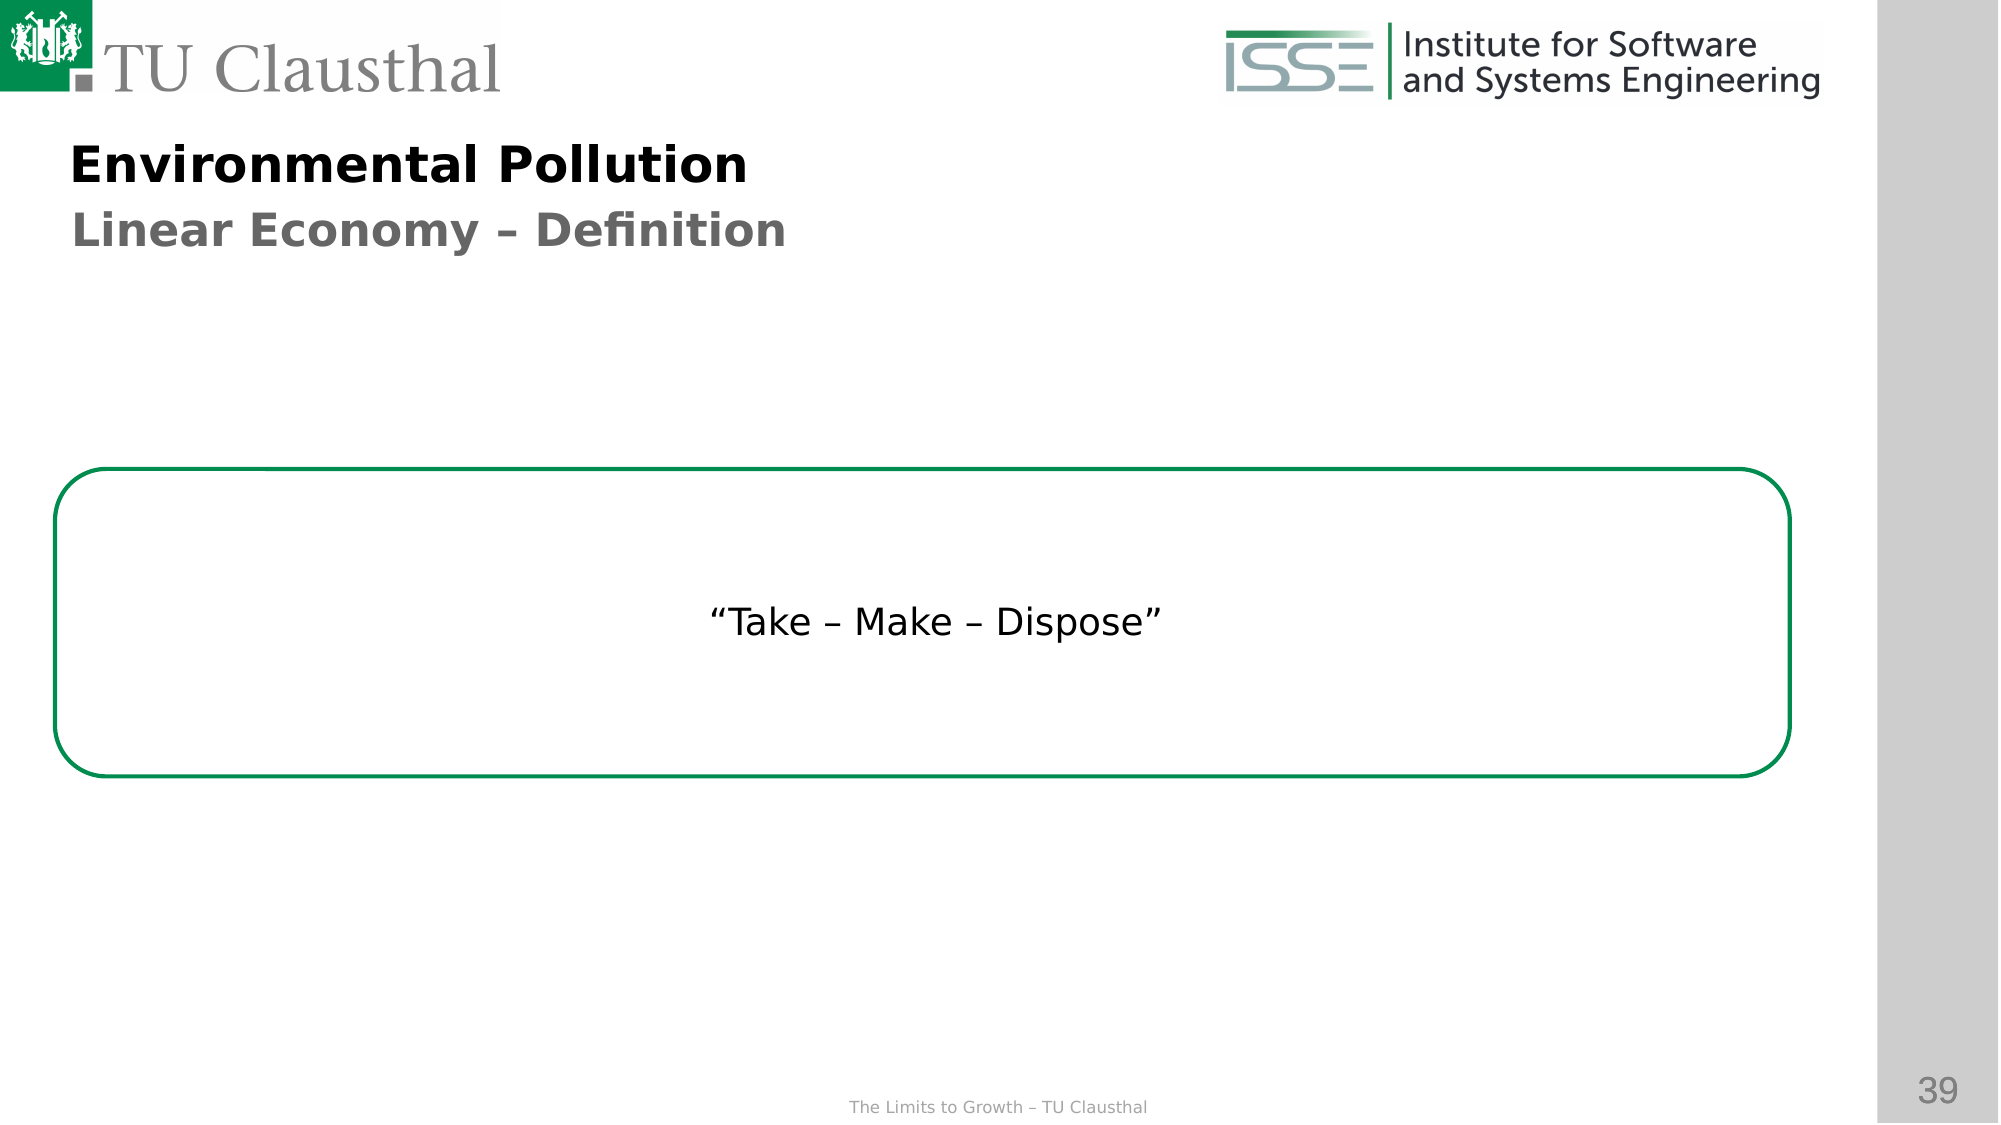

Environmental Pollution

Linear Economy – Definition
“Take – Make – Dispose”